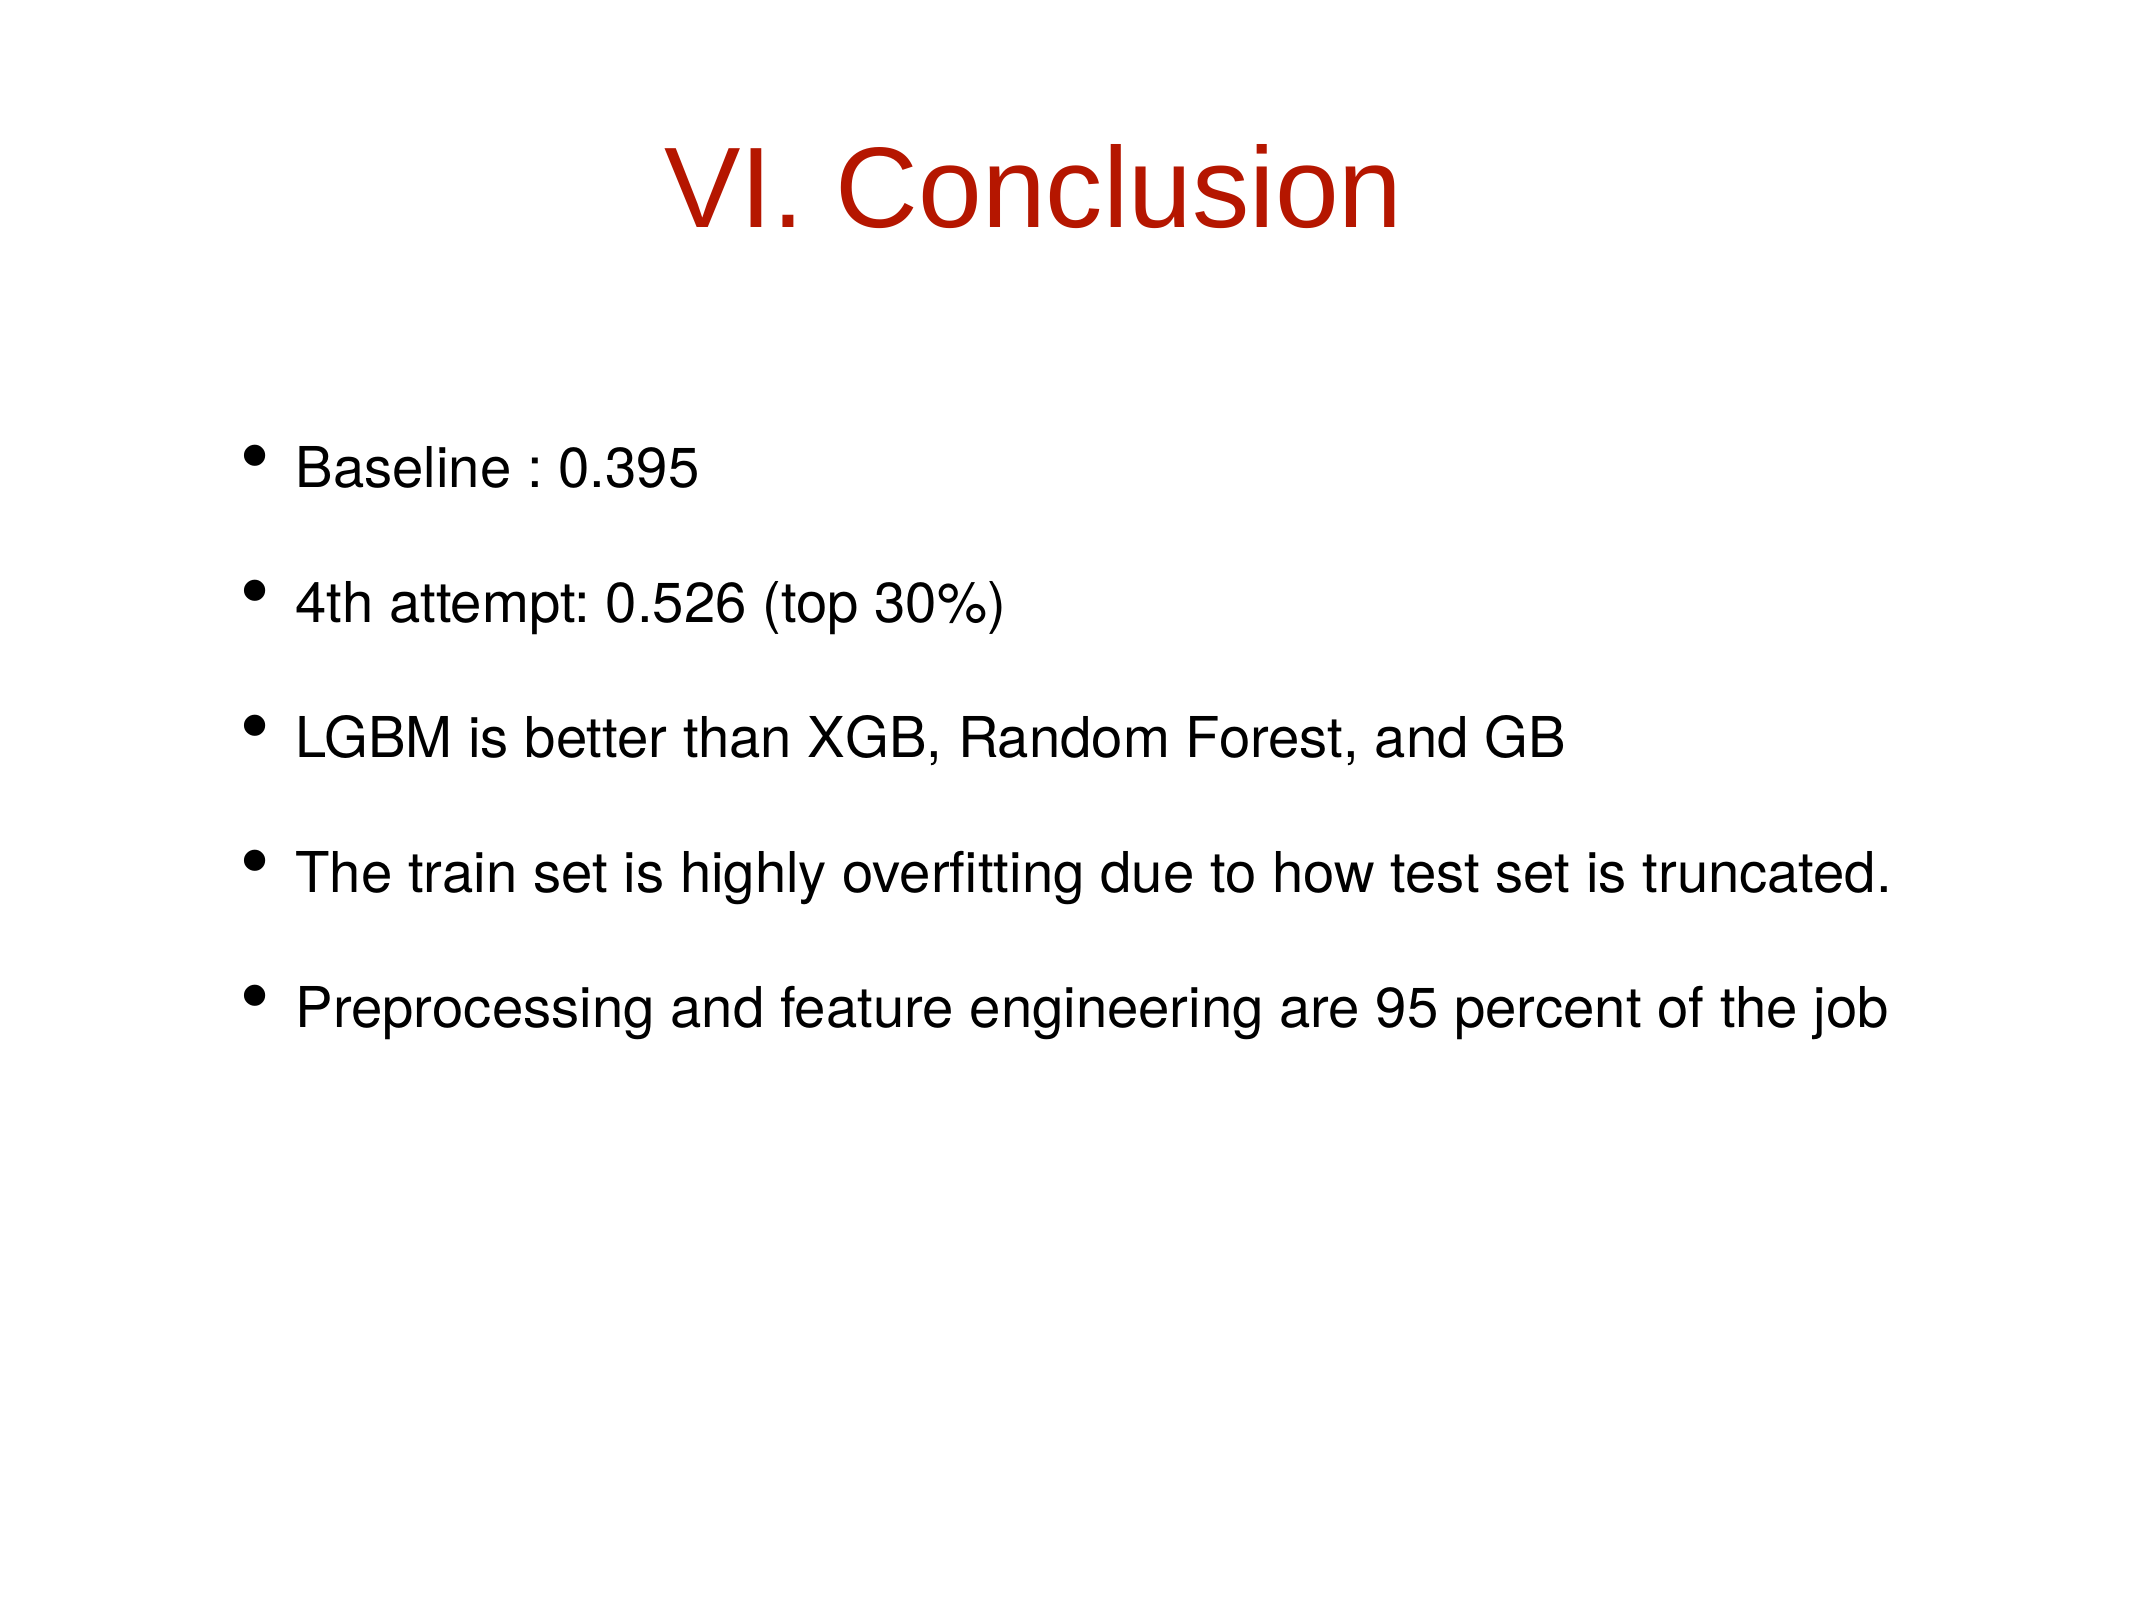

VI. Conclusion
Baseline : 0.395

4th attempt: 0.526 (top 30%)

LGBM is better than XGB, Random Forest, and GB

The train set is highly overfitting due to how test set is truncated.

Preprocessing and feature engineering are 95 percent of the job